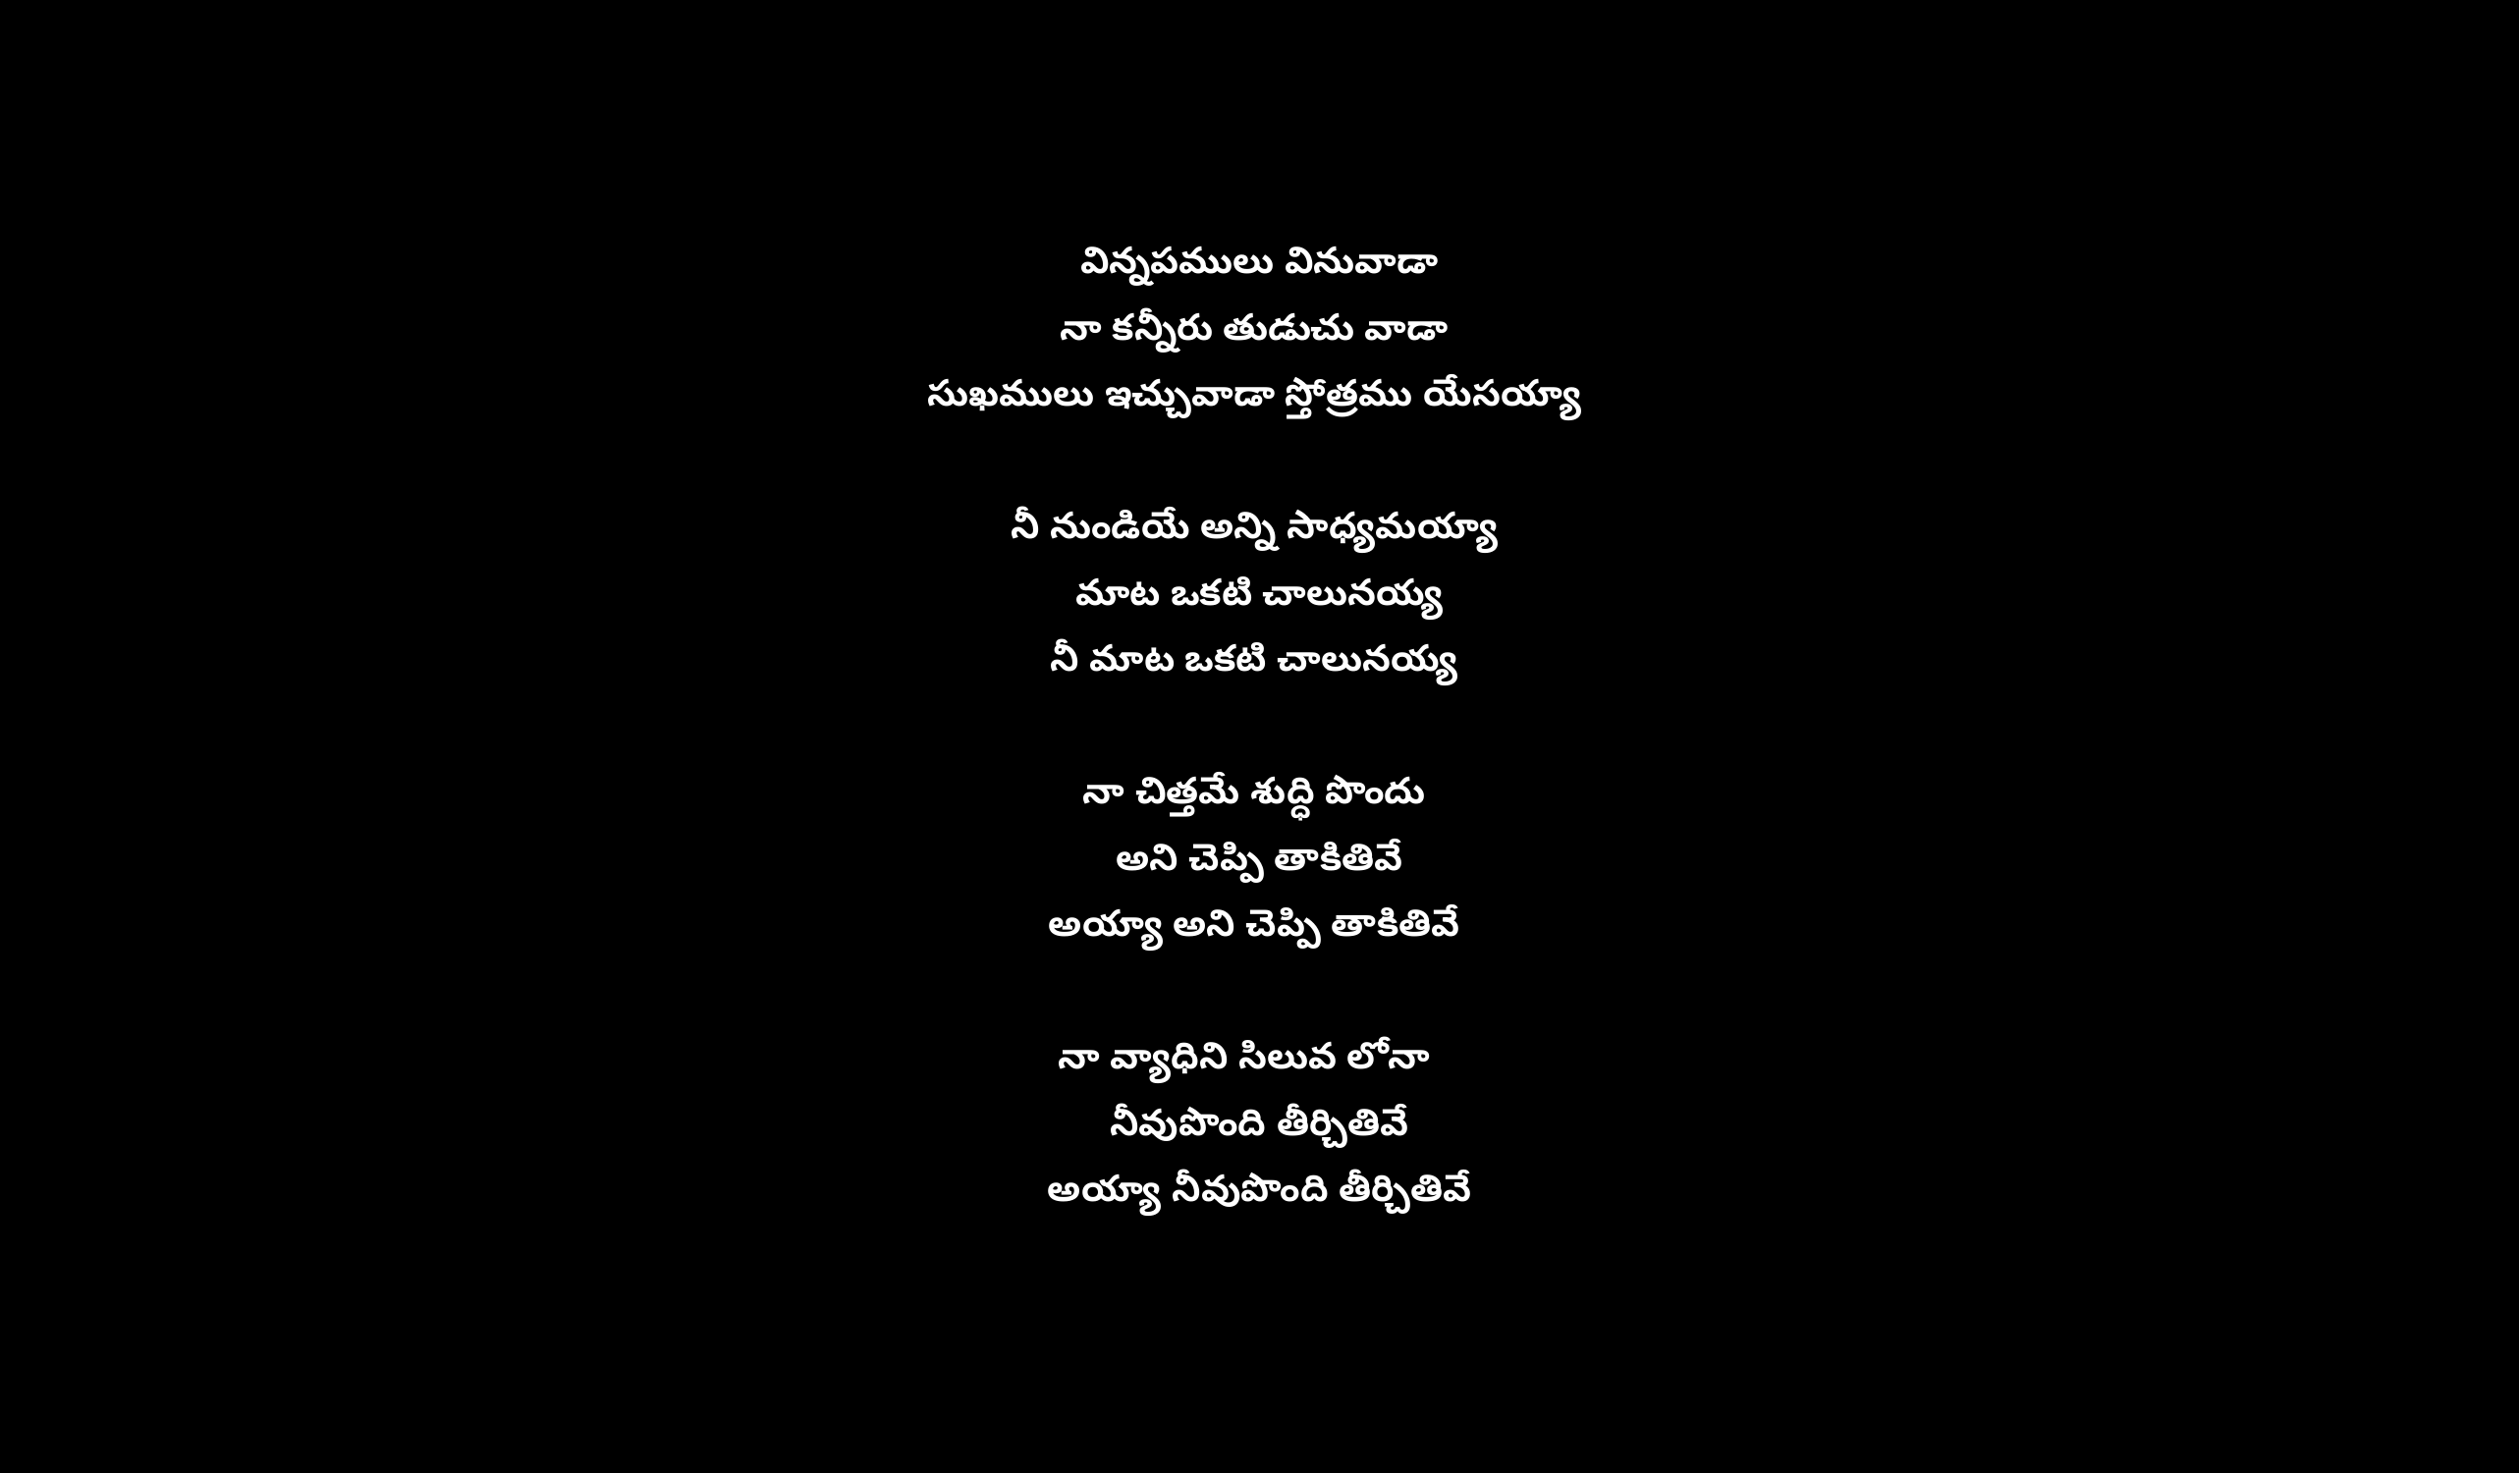

విన్నపములు వినువాడా
నా కన్నీరు తుడుచు వాడా
సుఖములు ఇచ్చువాడా స్తోత్రము యేసయ్యా

నీ నుండియే అన్ని సాధ్యమయ్యా
మాట ఒకటి చాలునయ్య
నీ మాట ఒకటి చాలునయ్య

నా చిత్తమే శుద్ధి పొందు
అని చెప్పి తాకితివే
అయ్యా అని చెప్పి తాకితివే

నా వ్యాధిని సిలువ లోనా
నీవుపొంది తీర్చితివే
అయ్యా నీవుపొంది తీర్చితివే